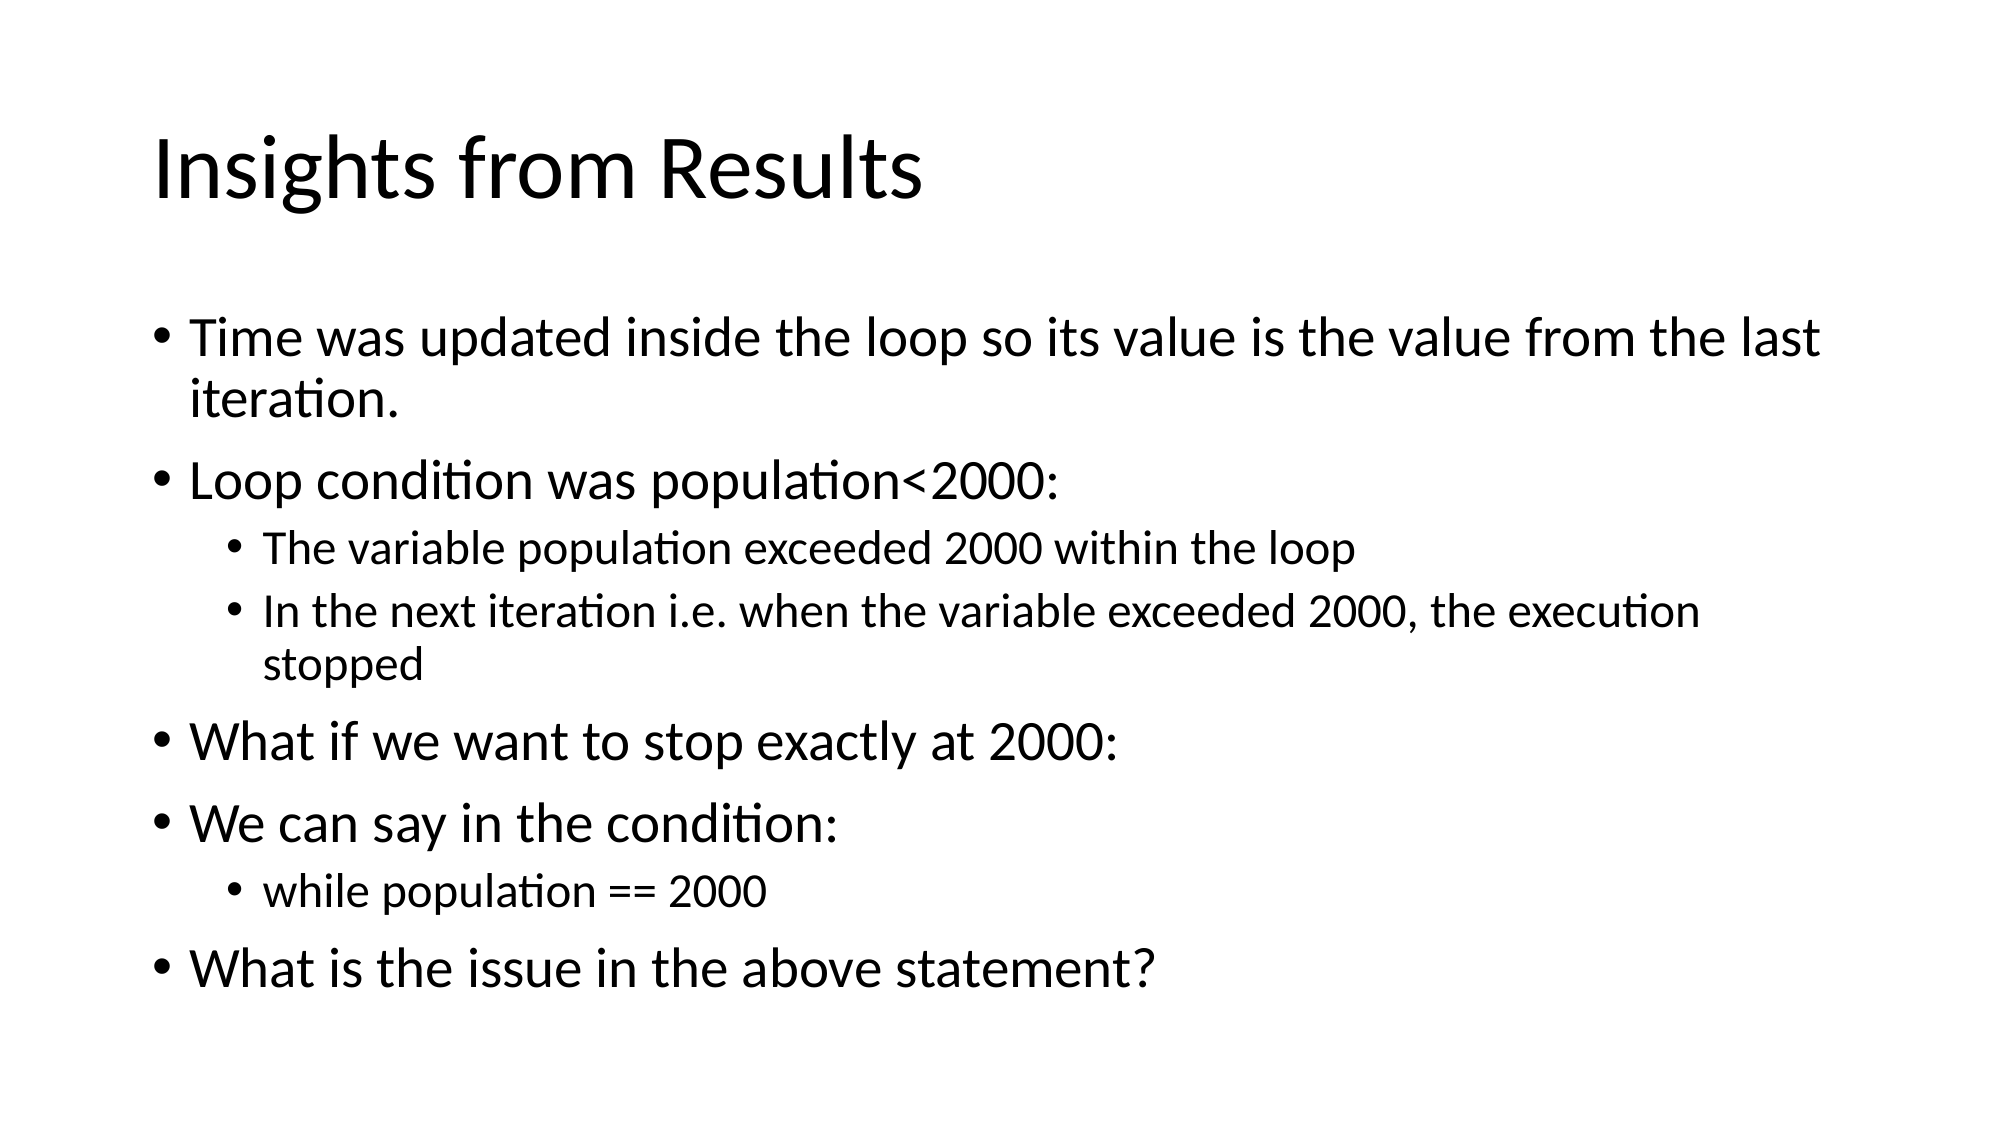

# Insights from Results
Time was updated inside the loop so its value is the value from the last iteration.
Loop condition was population<2000:
The variable population exceeded 2000 within the loop
In the next iteration i.e. when the variable exceeded 2000, the execution stopped
What if we want to stop exactly at 2000:
We can say in the condition:
while population == 2000
What is the issue in the above statement?